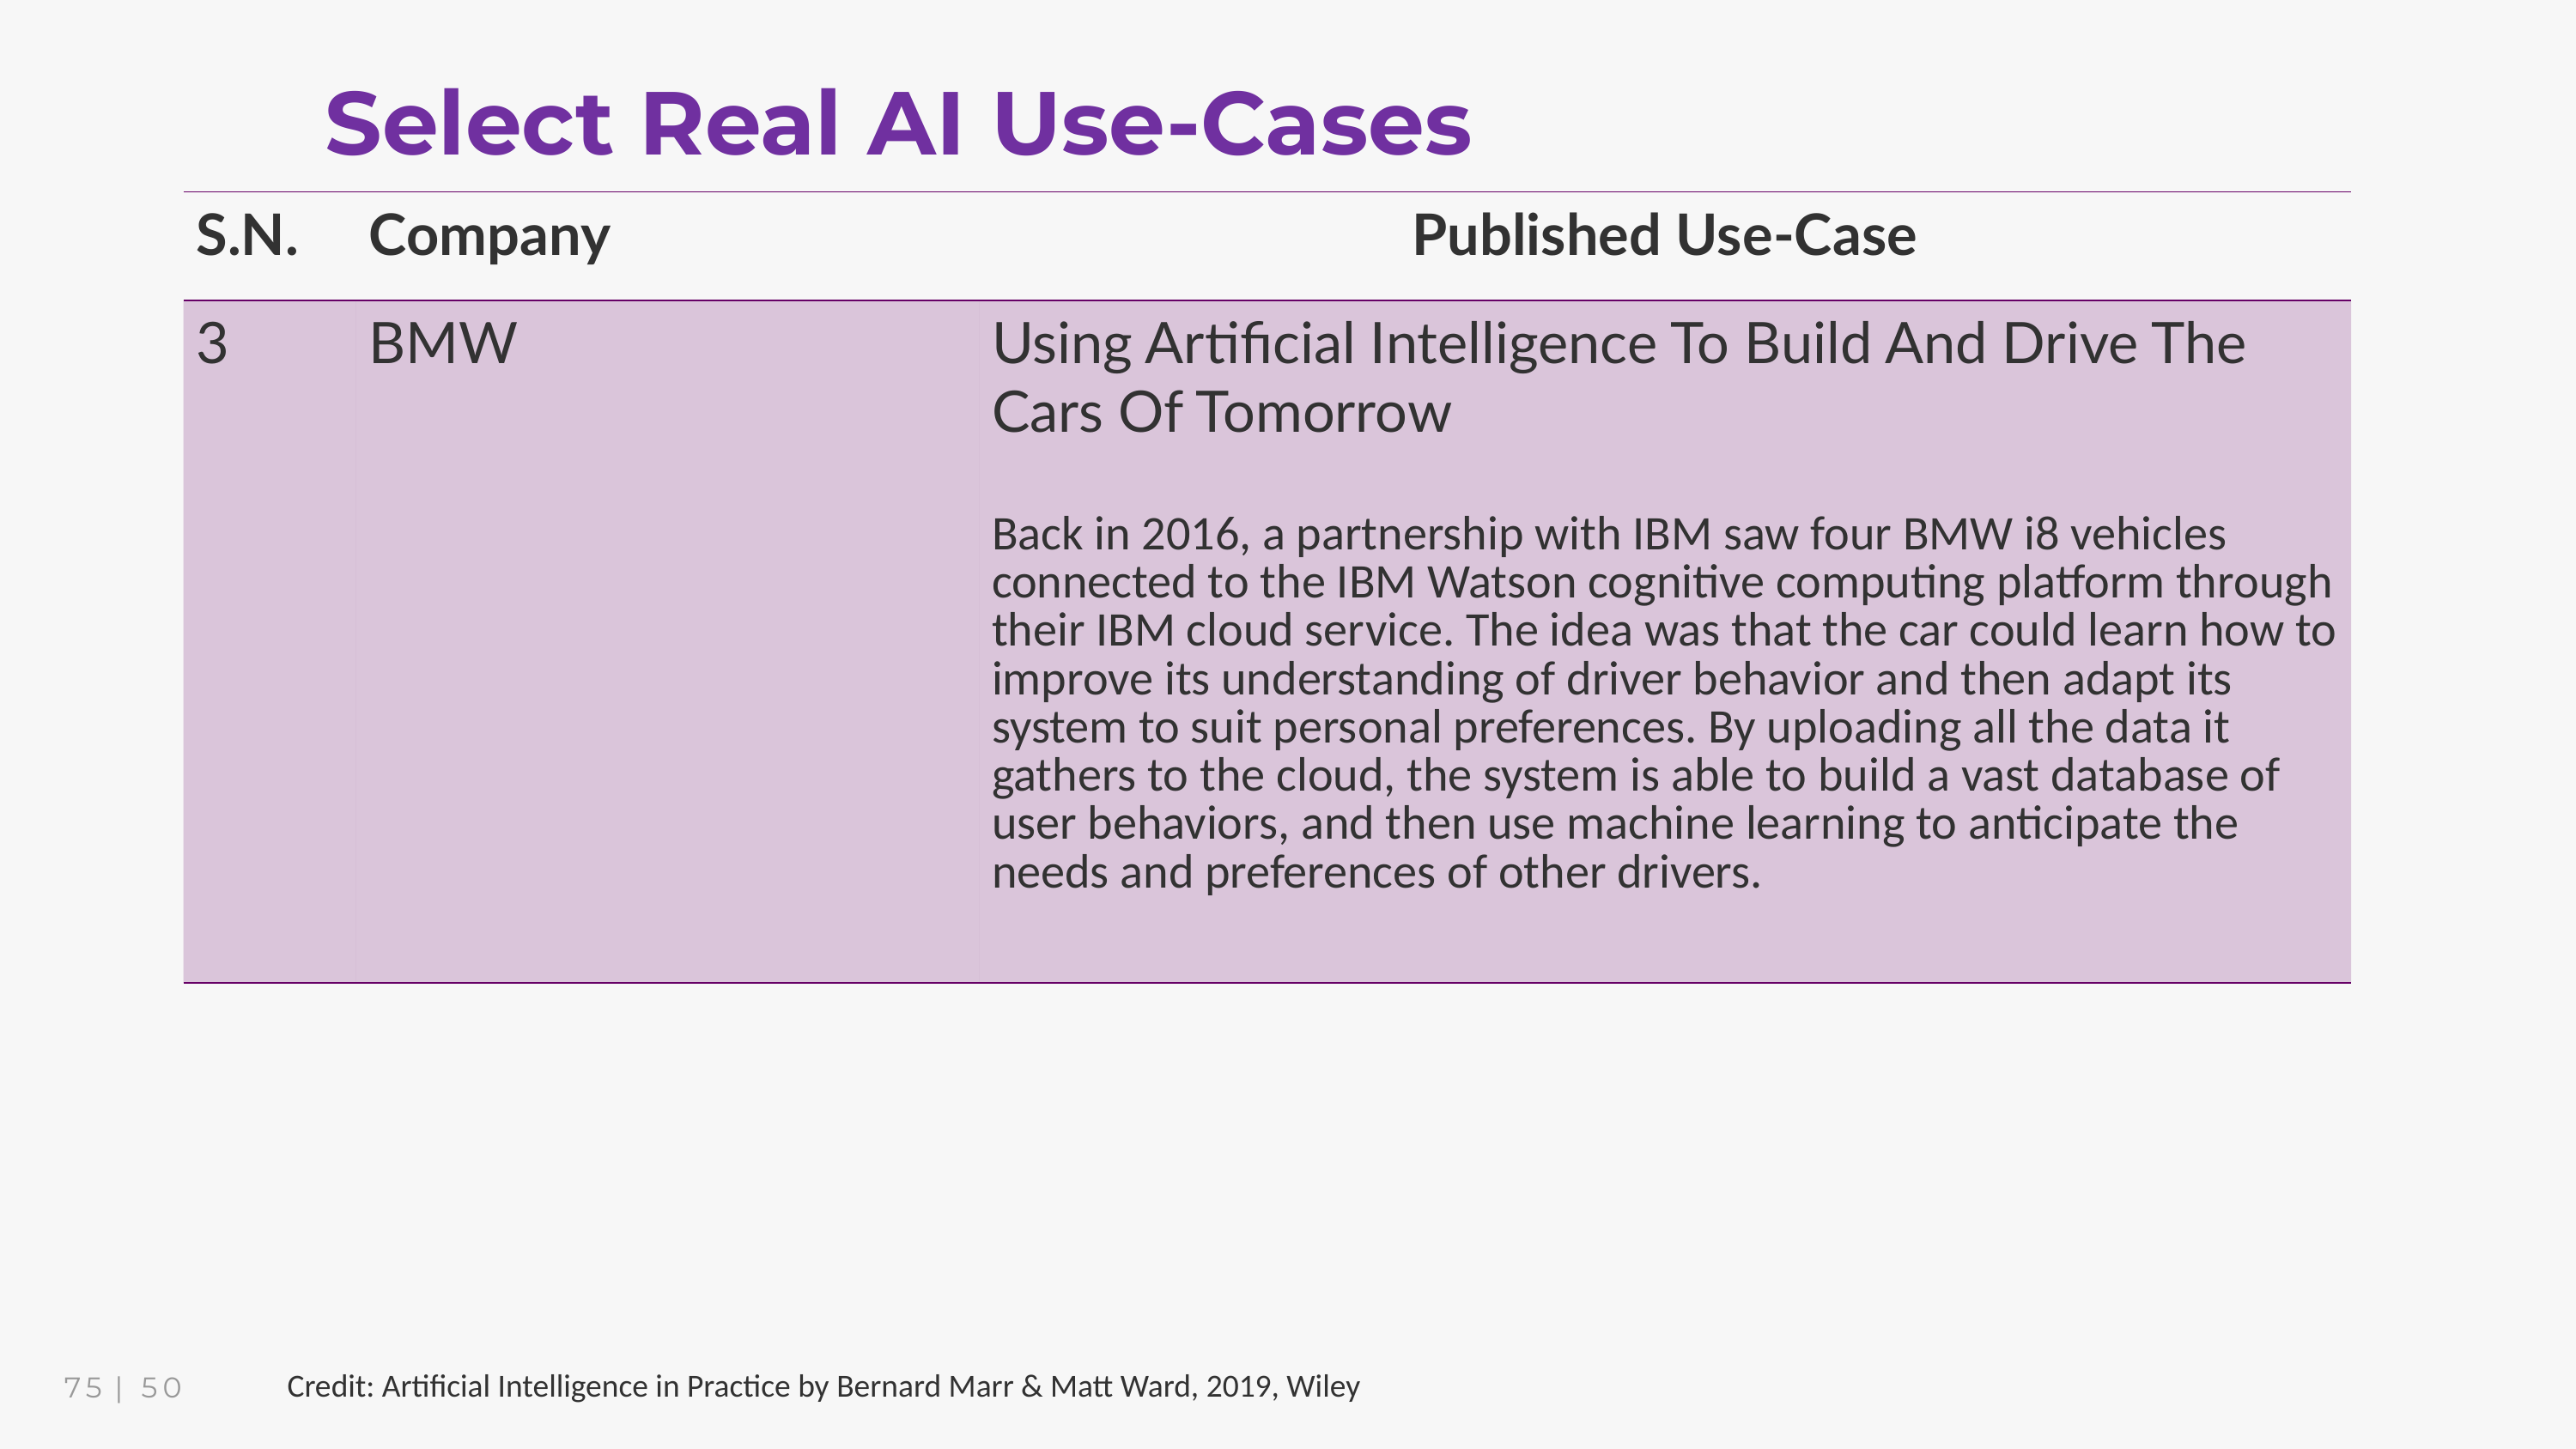

Select Real AI Use-Cases
| S.N. | Company | Published Use-Case |
| --- | --- | --- |
| 3 | BMW | Using Artificial Intelligence To Build And Drive The Cars Of Tomorrow Back in 2016, a partnership with IBM saw four BMW i8 vehicles connected to the IBM Watson cognitive computing platform through their IBM cloud service. The idea was that the car could learn how to improve its understanding of driver behavior and then adapt its system to suit personal preferences. By uploading all the data it gathers to the cloud, the system is able to build a vast database of user behaviors, and then use machine learning to anticipate the needs and preferences of other drivers. |
Credit: Artificial Intelligence in Practice by Bernard Marr & Matt Ward, 2019, Wiley